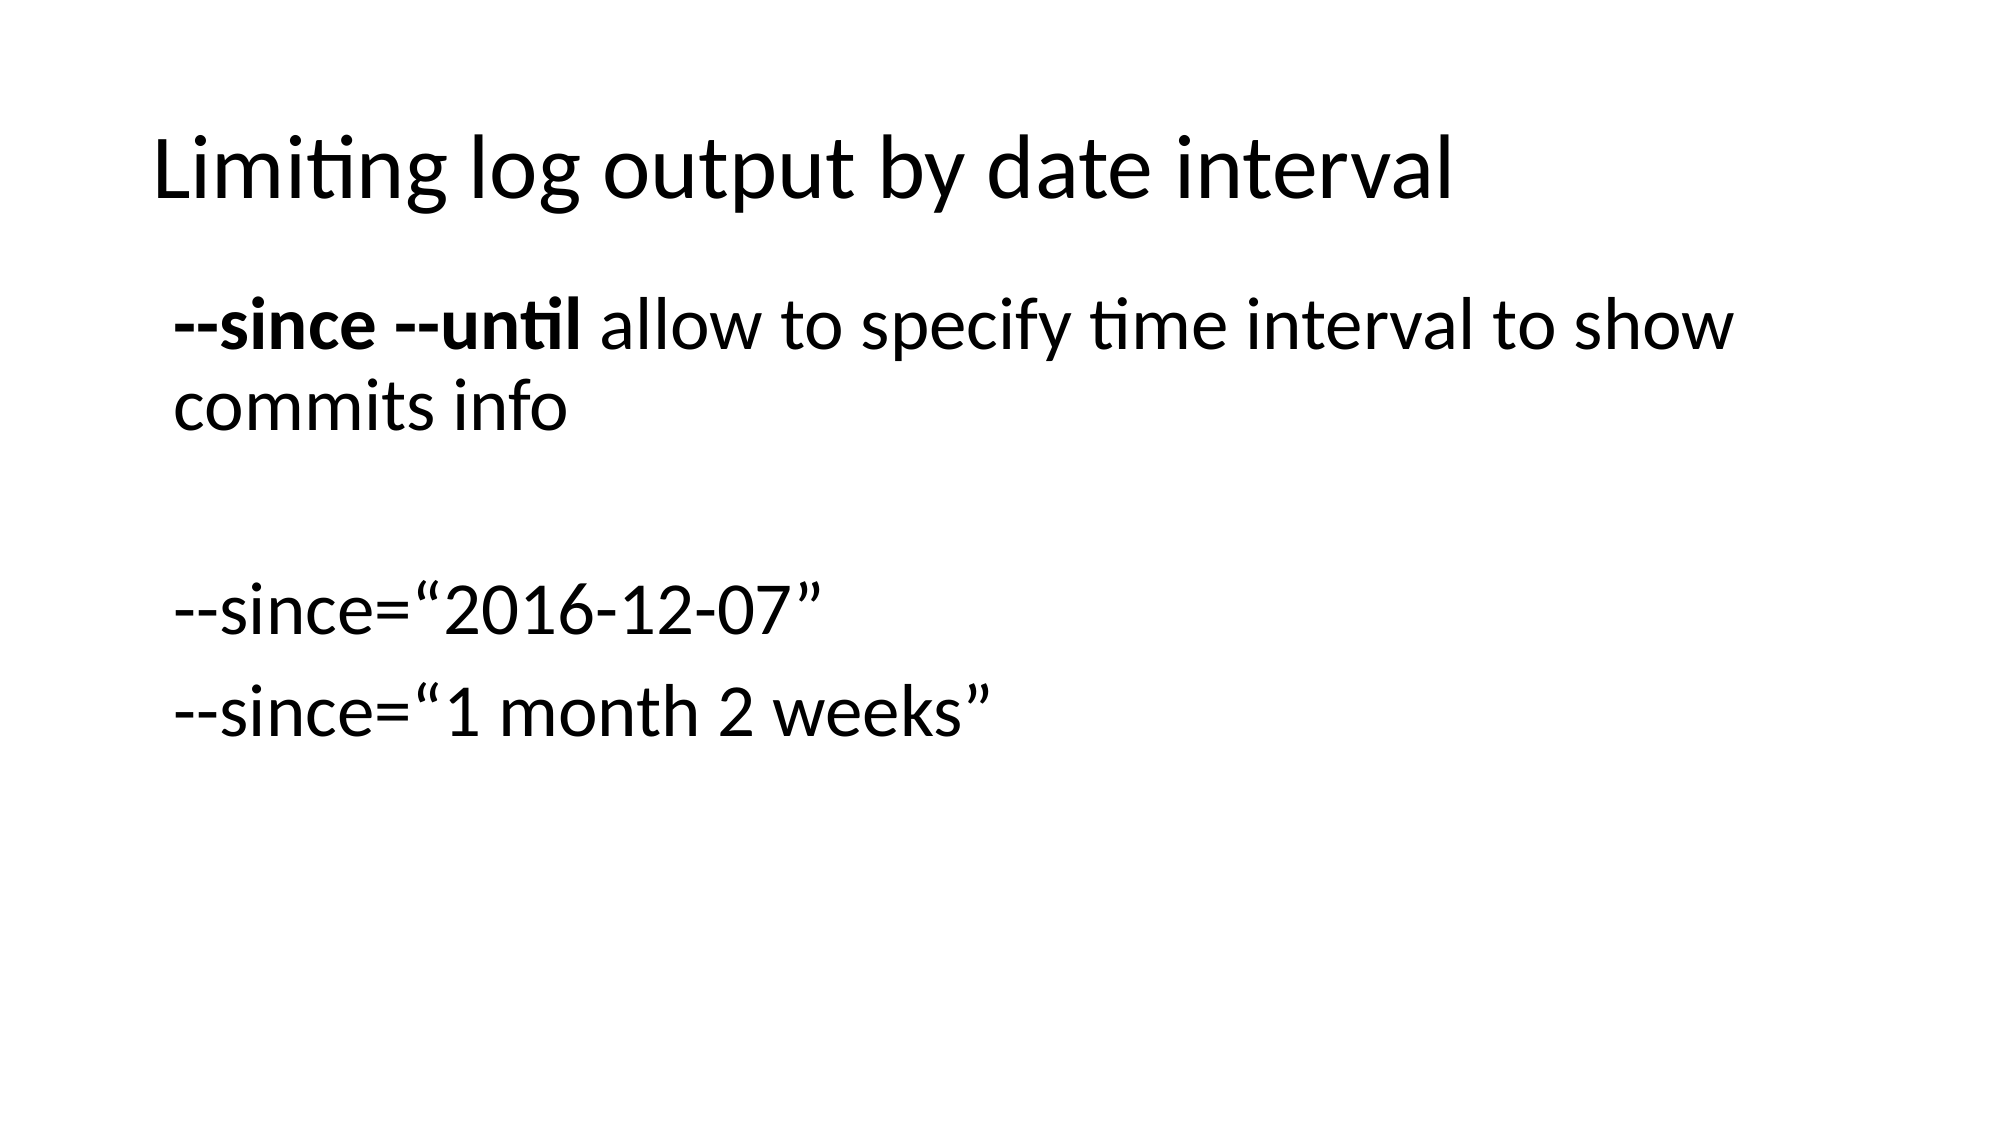

# Limiting log output by date interval
--since --until allow to specify time interval to show commits info

--since=“2016-12-07”
--since=“1 month 2 weeks”